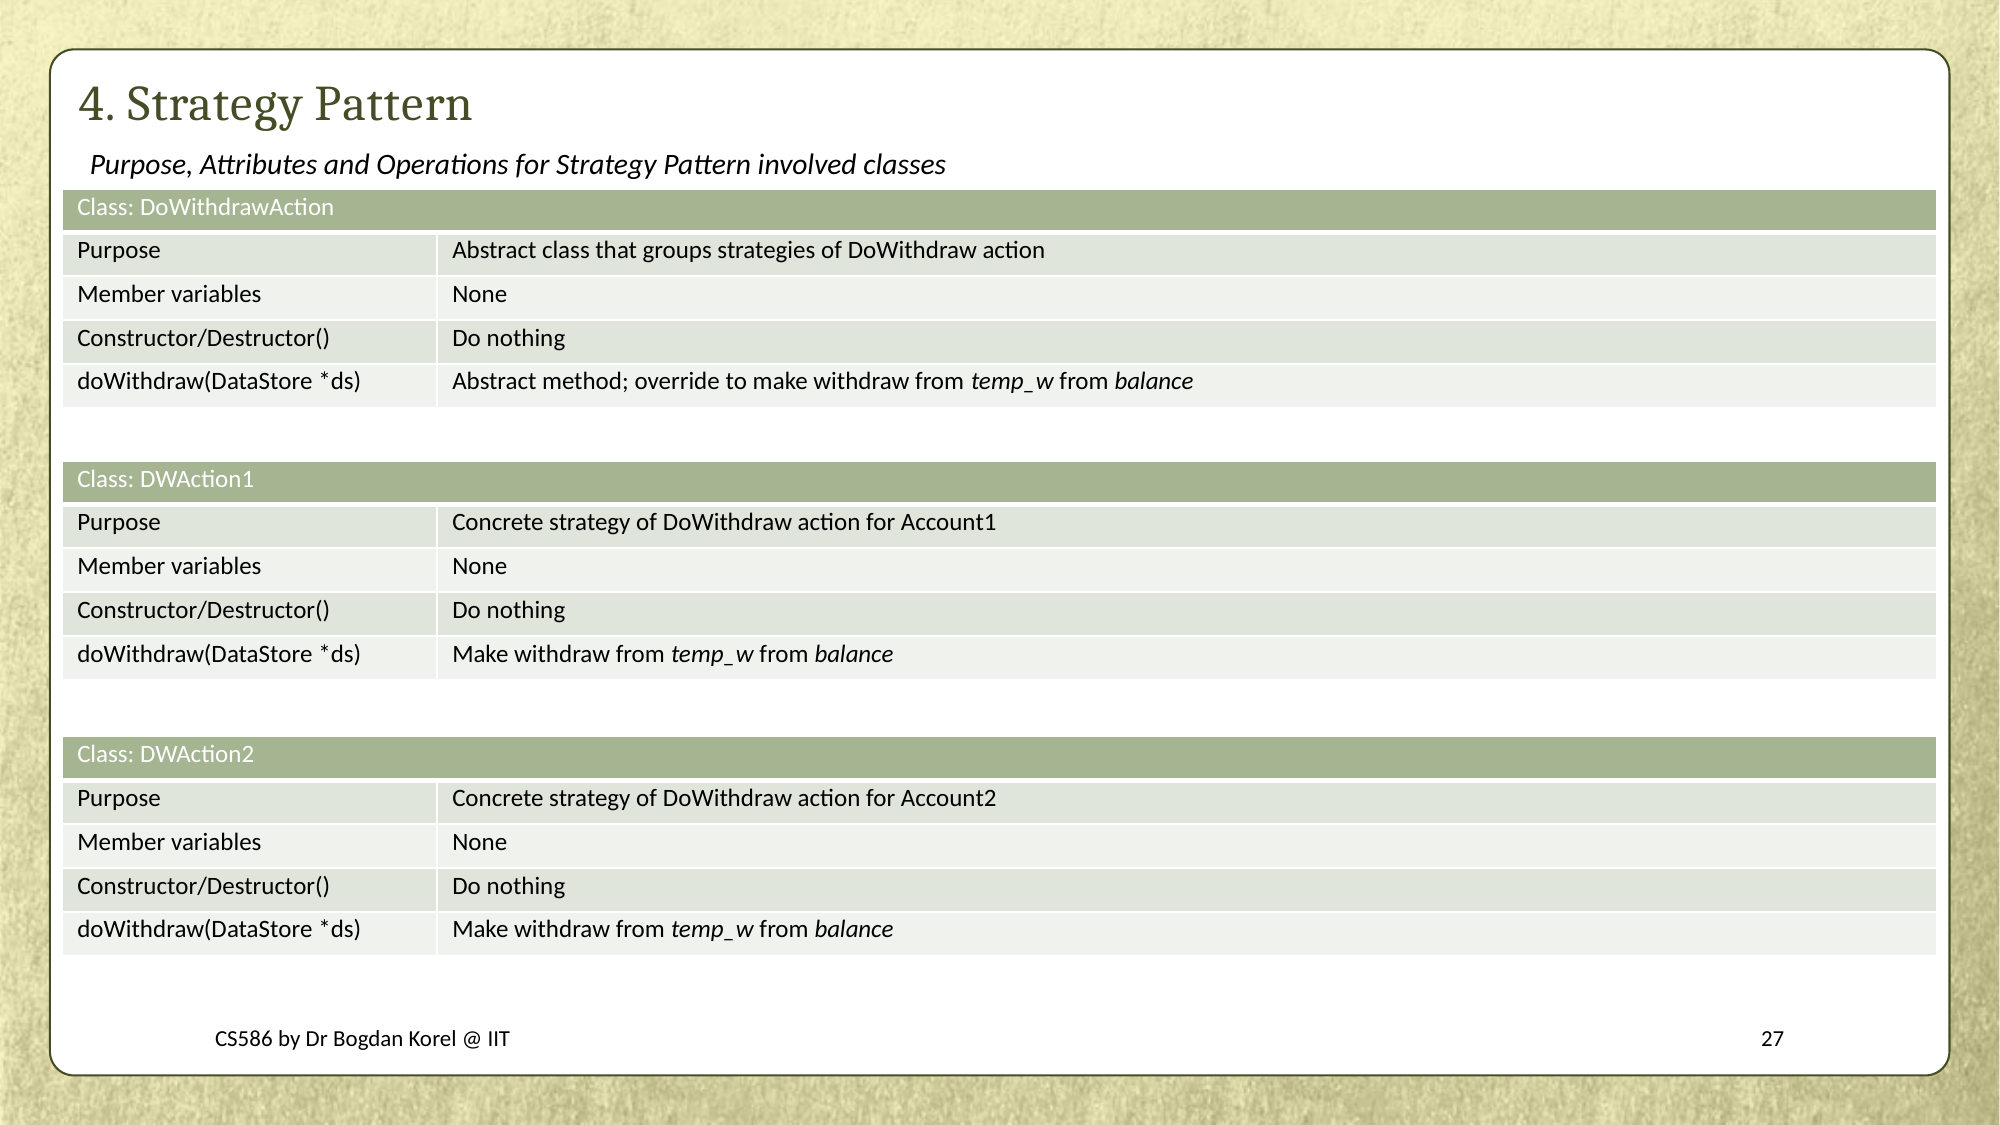

# 4. Strategy Pattern
Purpose, Attributes and Operations for Strategy Pattern involved classes

| Class: DoWithdrawAction |  |
| --- | --- |
| Purpose | Abstract class that groups strategies of DoWithdraw action |
| Member variables | None |
| Constructor/Destructor() | Do nothing |
| doWithdraw(DataStore \*ds) | Abstract method; override to make withdraw from temp\_w from balance |
| Class: DWAction1 |  |
| --- | --- |
| Purpose | Concrete strategy of DoWithdraw action for Account1 |
| Member variables | None |
| Constructor/Destructor() | Do nothing |
| doWithdraw(DataStore \*ds) | Make withdraw from temp\_w from balance |
| Class: DWAction2 |  |
| --- | --- |
| Purpose | Concrete strategy of DoWithdraw action for Account2 |
| Member variables | None |
| Constructor/Destructor() | Do nothing |
| doWithdraw(DataStore \*ds) | Make withdraw from temp\_w from balance |
CS586 by Dr Bogdan Korel @ IIT
27